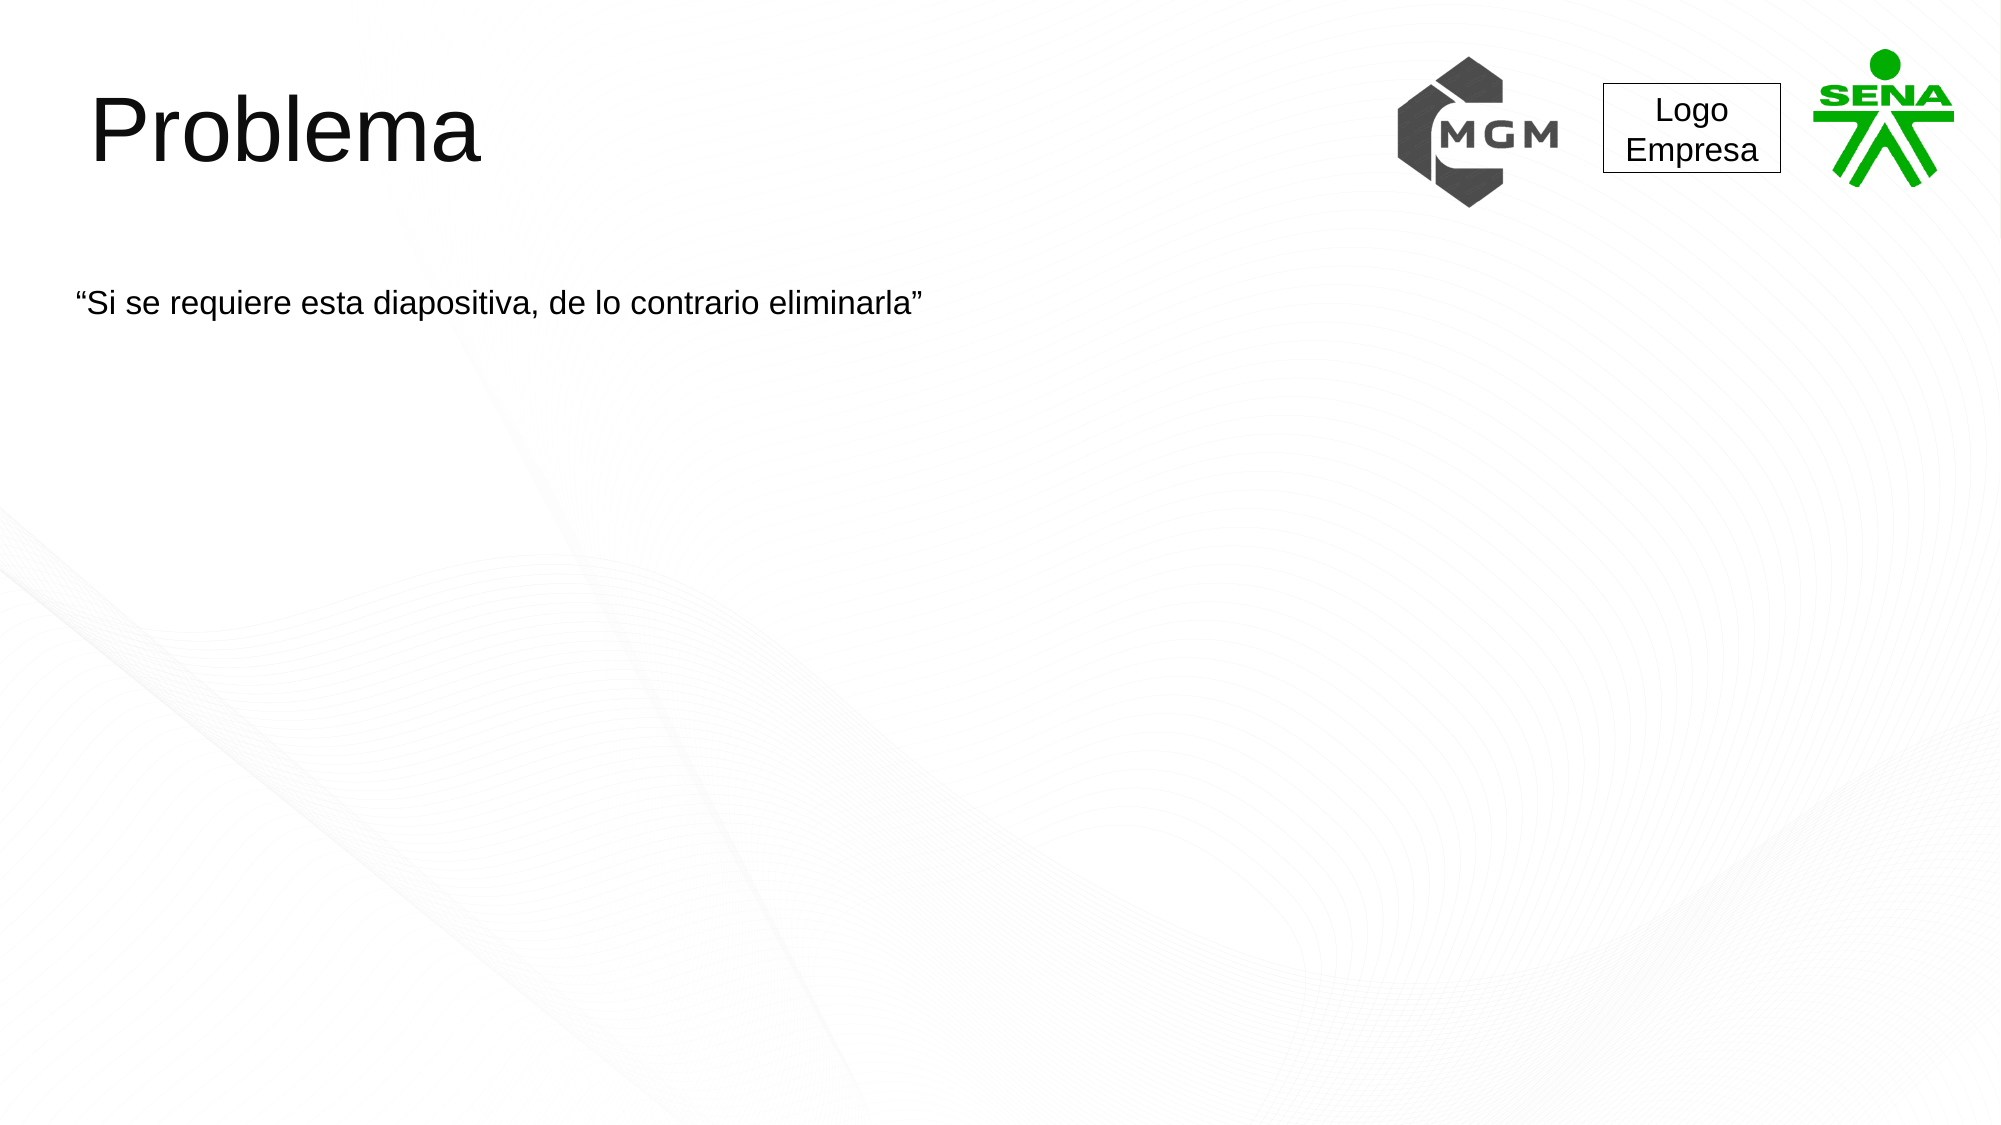

Problema
Logo Empresa
“Si se requiere esta diapositiva, de lo contrario eliminarla”